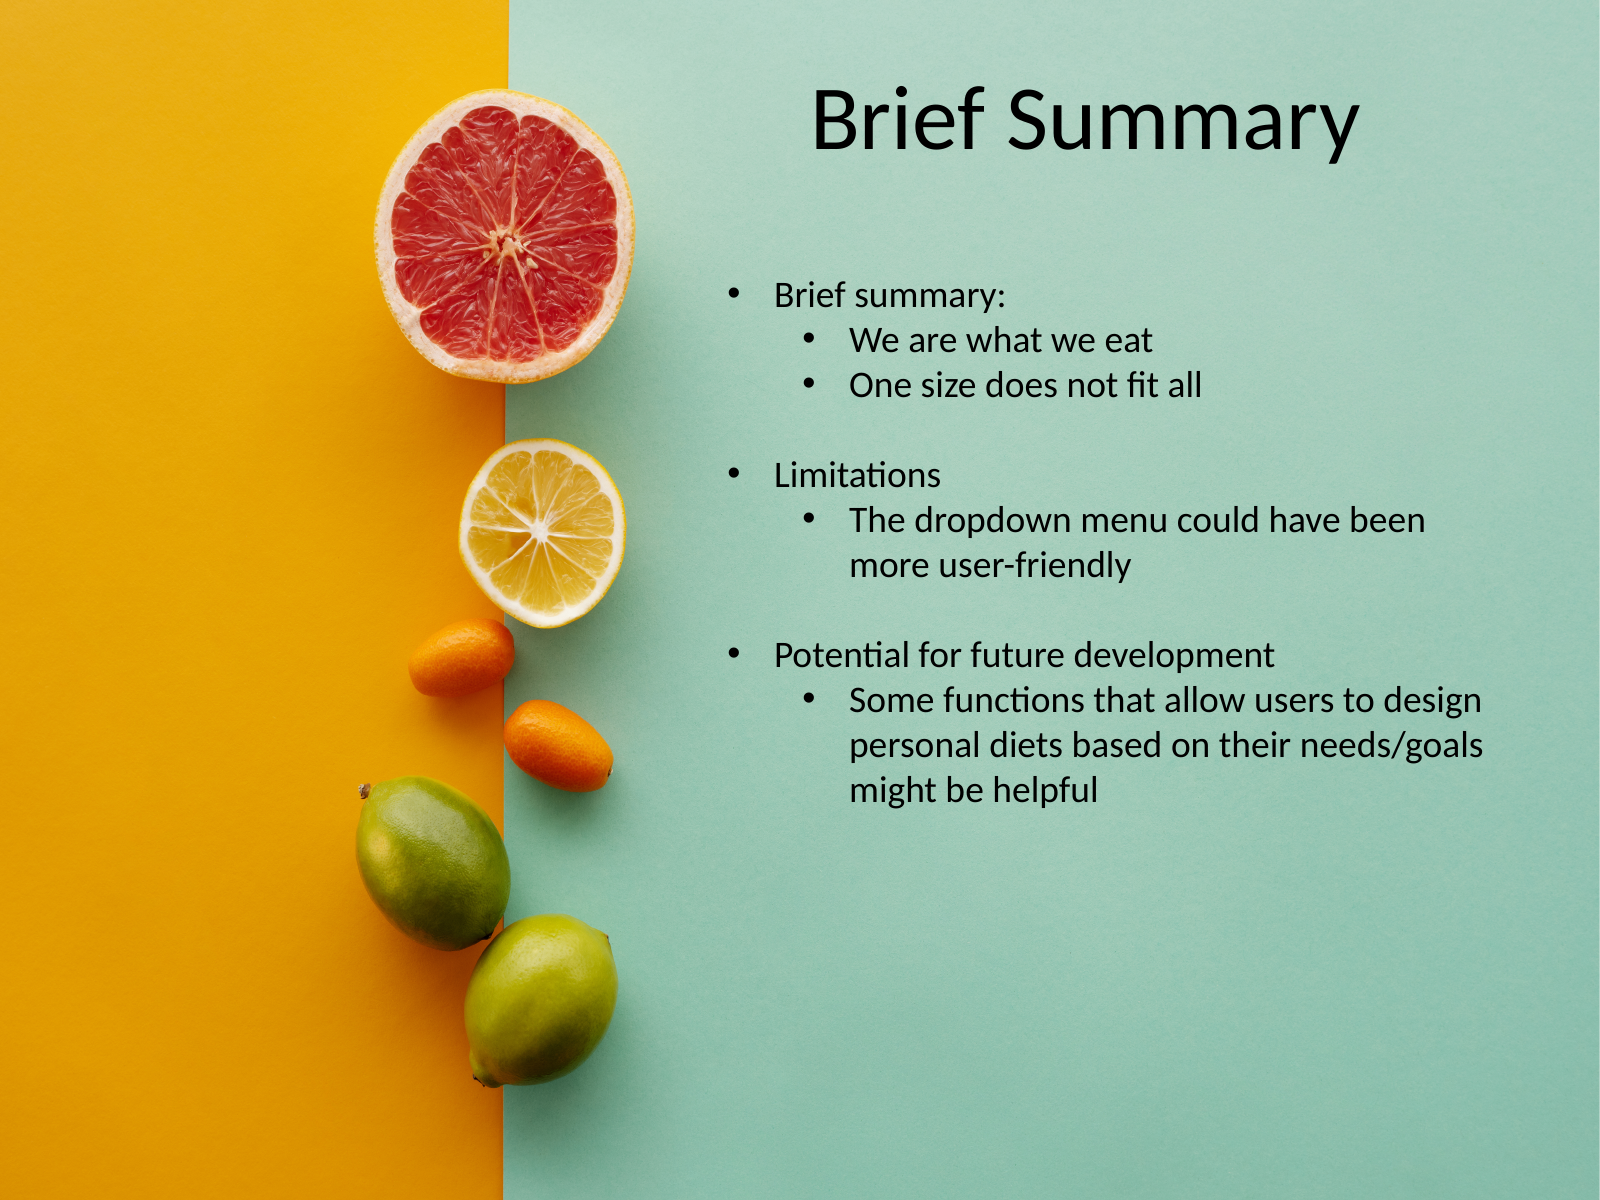

Brief Summary
Brief summary:
We are what we eat
One size does not fit all

Limitations
The dropdown menu could have been more user-friendly

Potential for future development
Some functions that allow users to design personal diets based on their needs/goals might be helpful